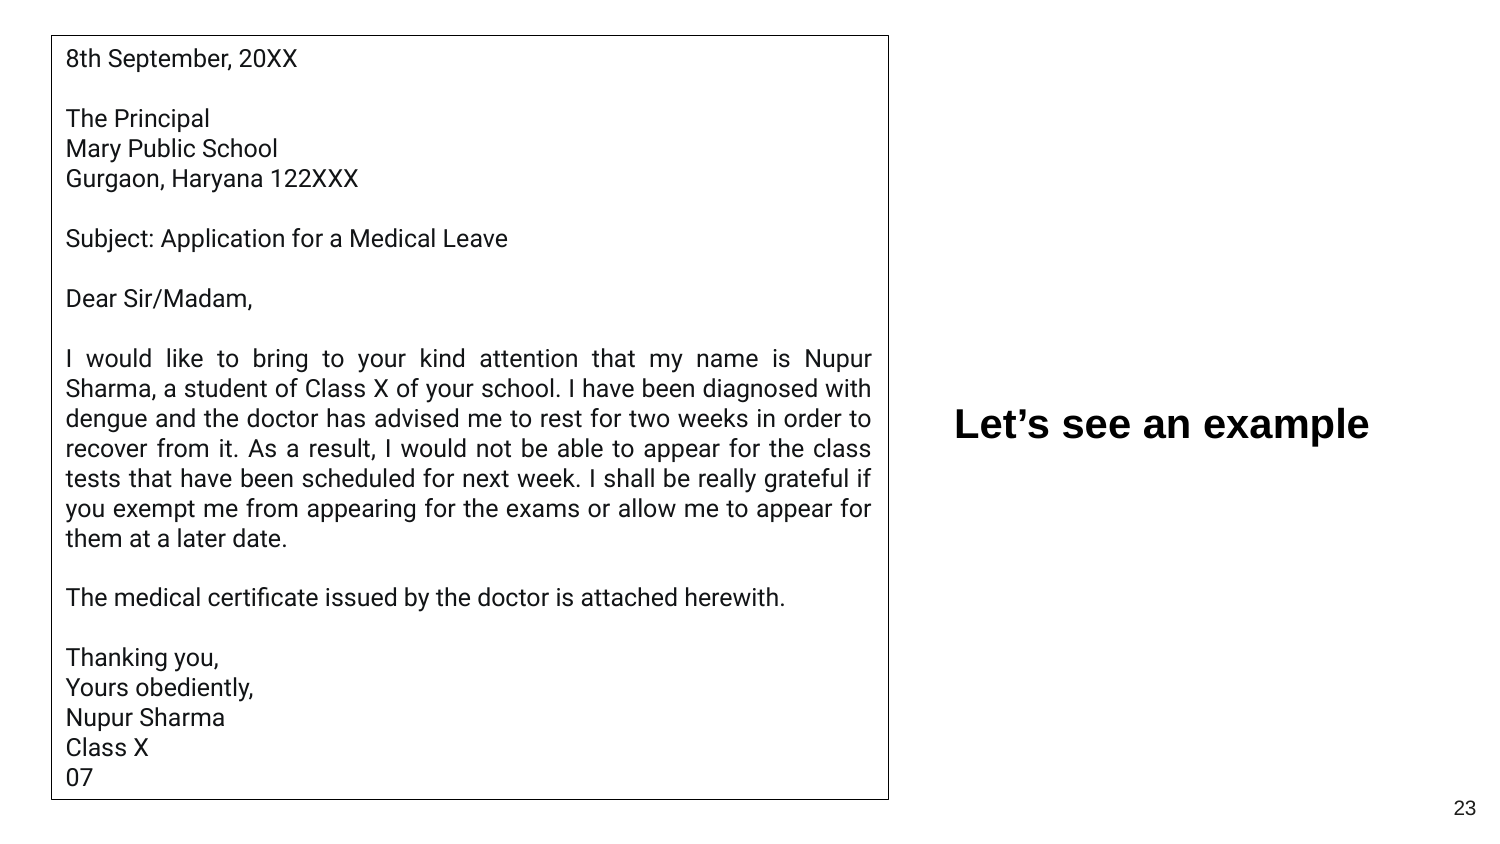

8th September, 20XX

The Principal
Mary Public School
Gurgaon, Haryana 122XXX
Subject: Application for a Medical Leave

Dear Sir/Madam,

I would like to bring to your kind attention that my name is Nupur Sharma, a student of Class X of your school. I have been diagnosed with dengue and the doctor has advised me to rest for two weeks in order to recover from it. As a result, I would not be able to appear for the class tests that have been scheduled for next week. I shall be really grateful if you exempt me from appearing for the exams or allow me to appear for them at a later date.

The medical certificate issued by the doctor is attached herewith.

Thanking you,
Yours obediently,
Nupur Sharma
Class X
07
Let’s see an example
23